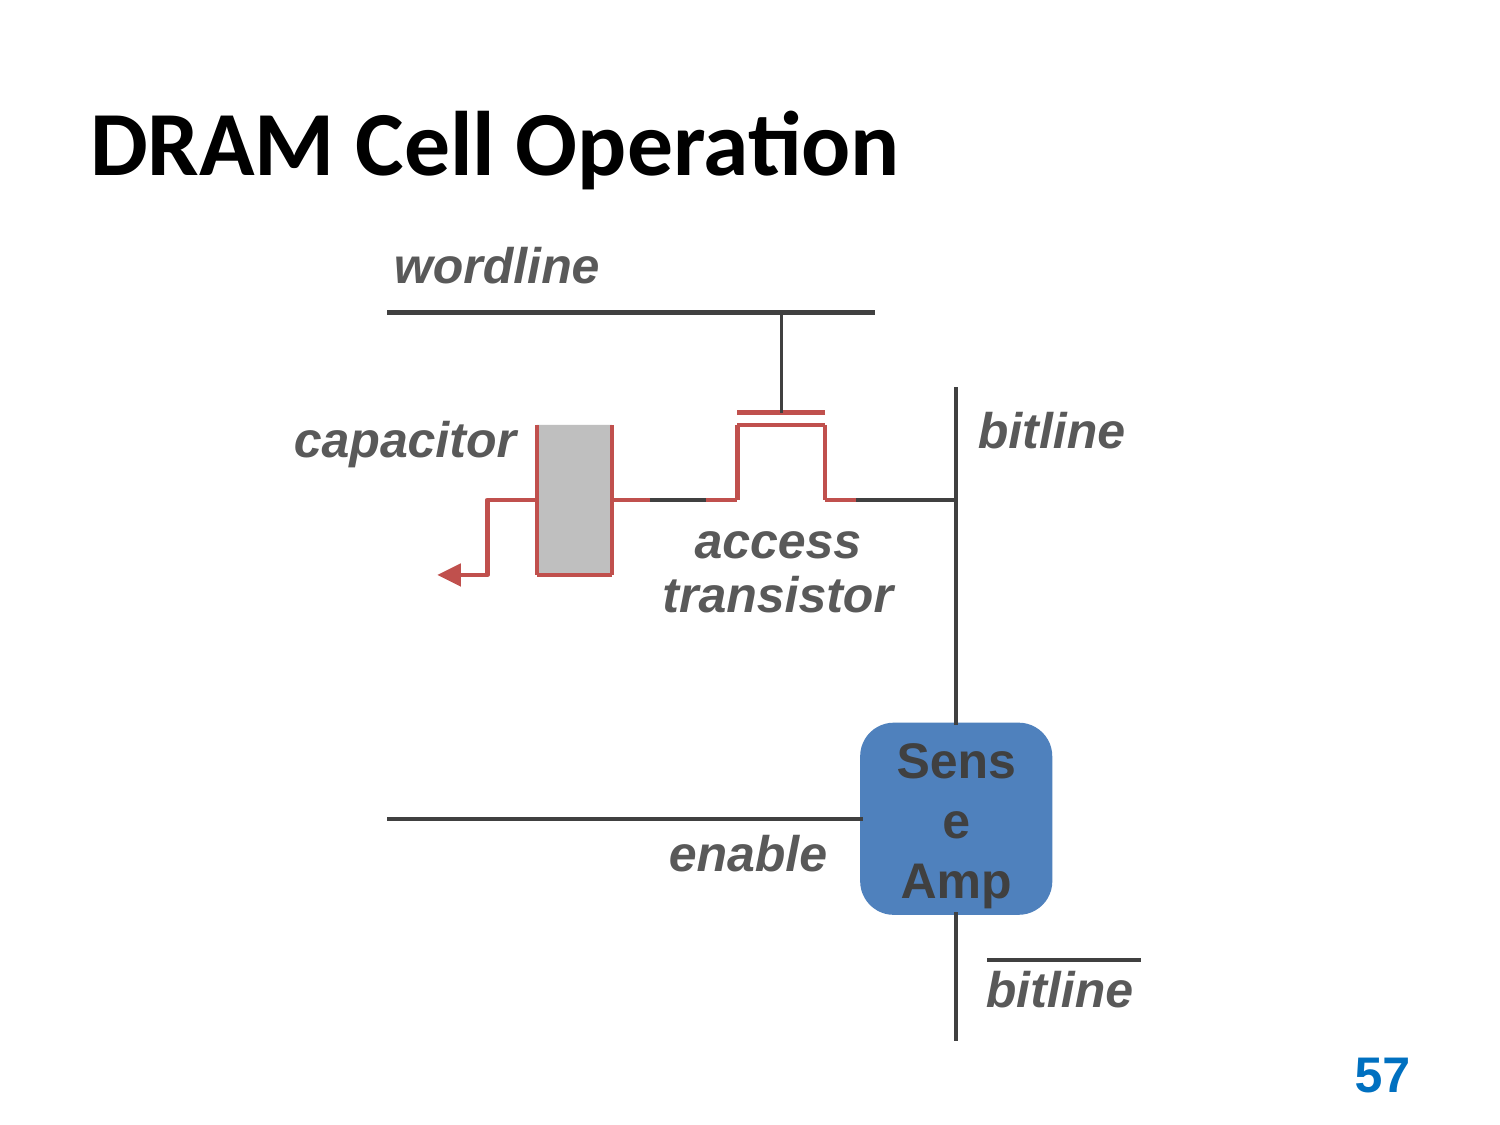

# DRAM Cell Operation
wordline
bitline
capacitor

access transistor
Sense Amp
enable
bitline
57